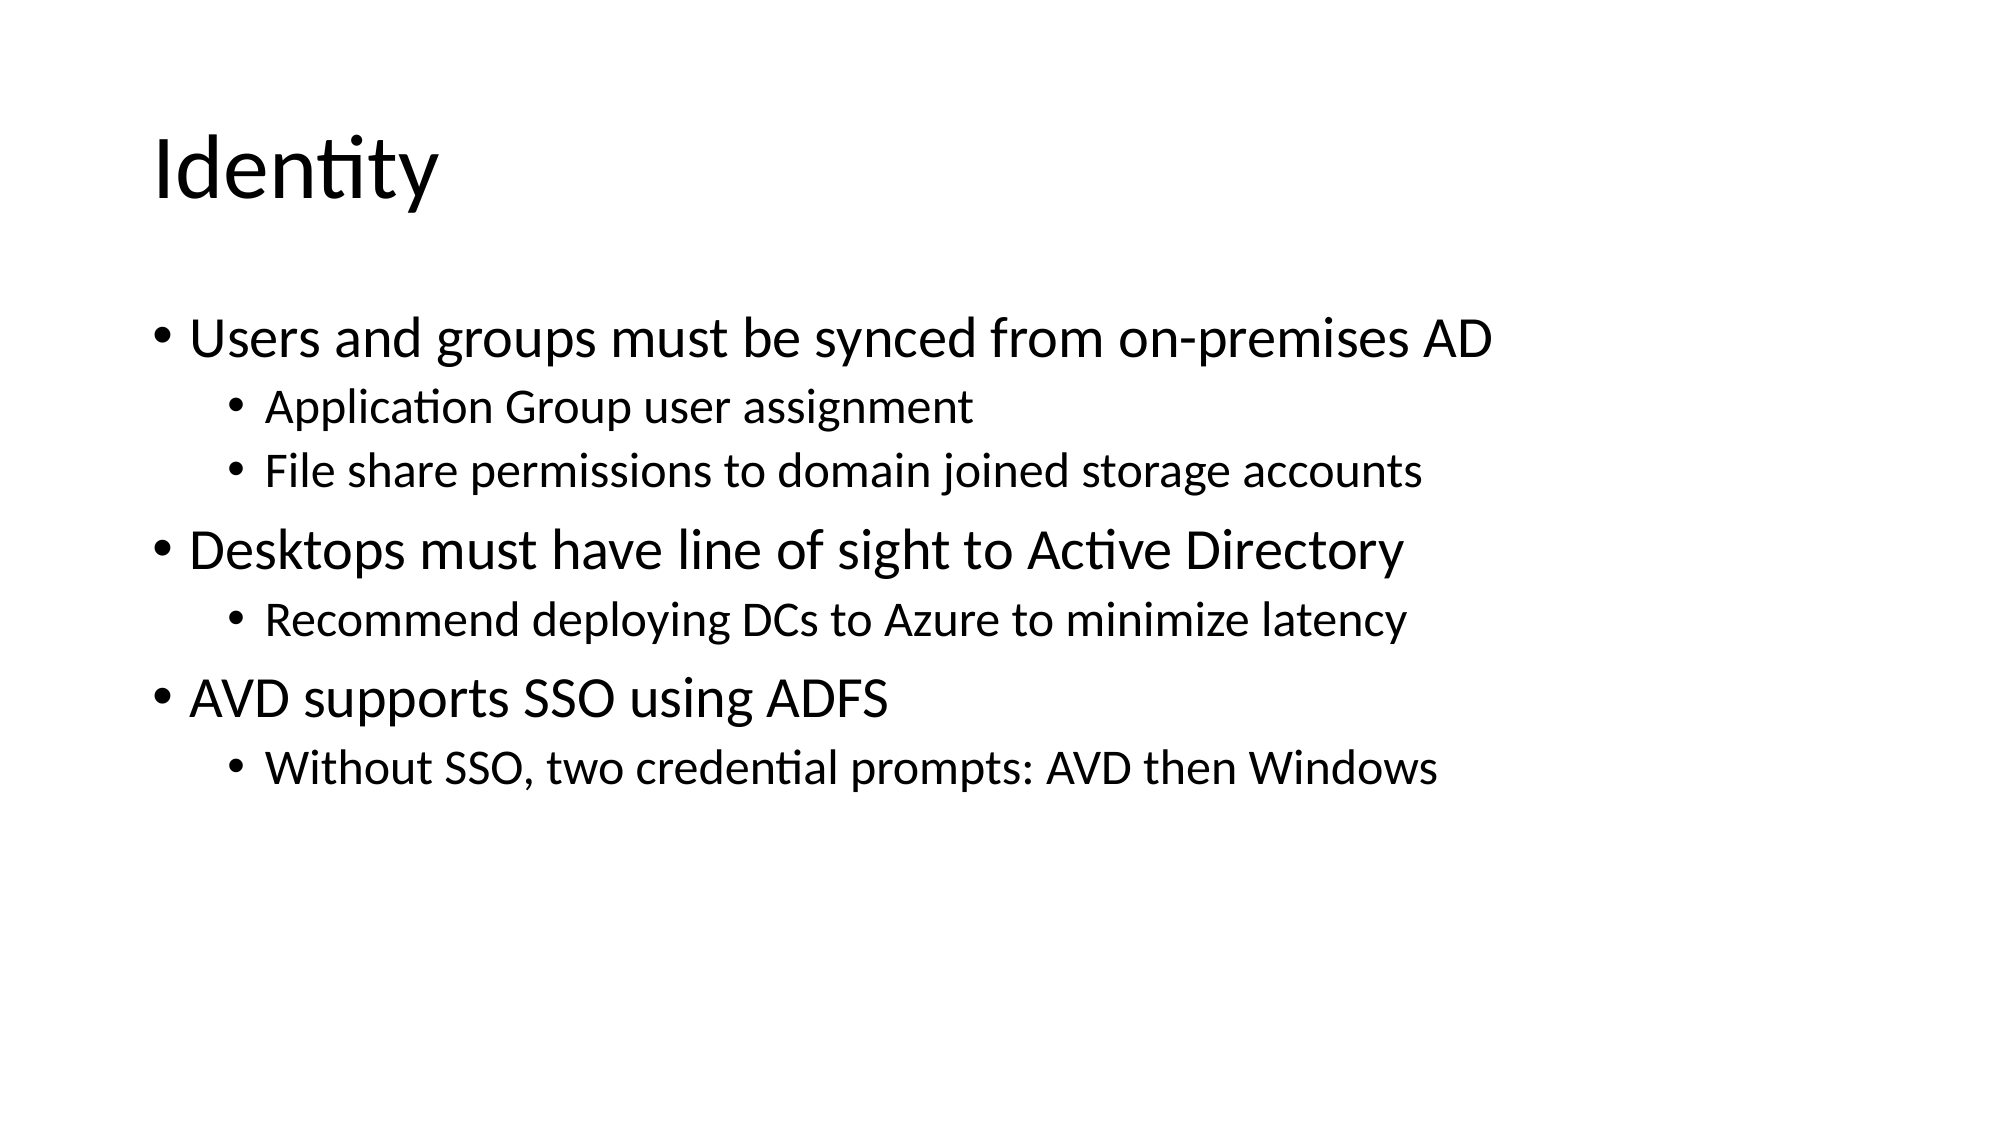

# Identity
Users and groups must be synced from on-premises AD
Application Group user assignment
File share permissions to domain joined storage accounts
Desktops must have line of sight to Active Directory
Recommend deploying DCs to Azure to minimize latency
AVD supports SSO using ADFS
Without SSO, two credential prompts: AVD then Windows